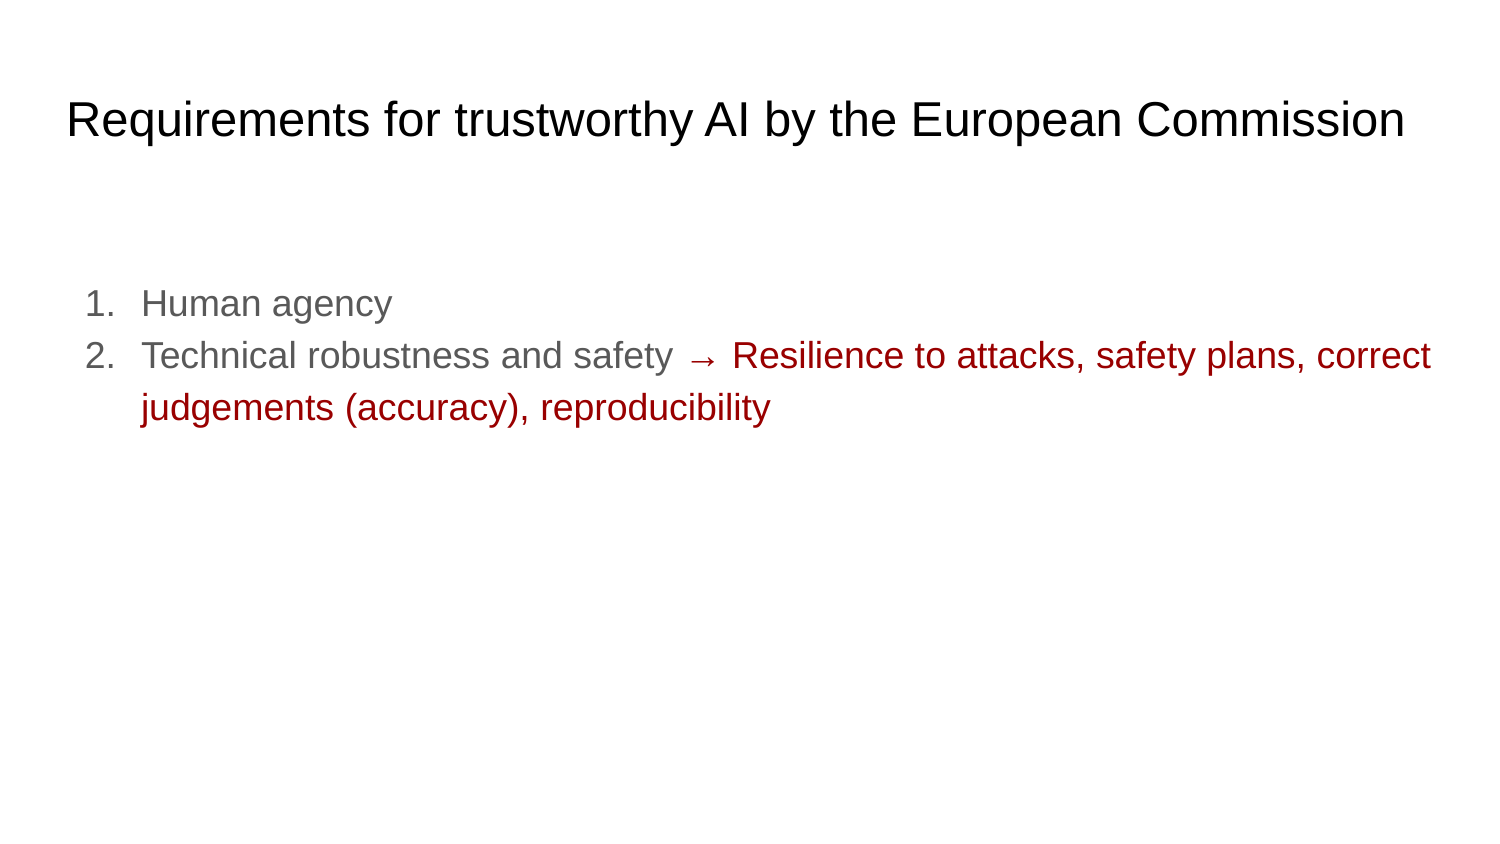

# Requirements for trustworthy AI by the European Commission
Human agency
Technical robustness and safety → Resilience to attacks, safety plans, correct judgements (accuracy), reproducibility